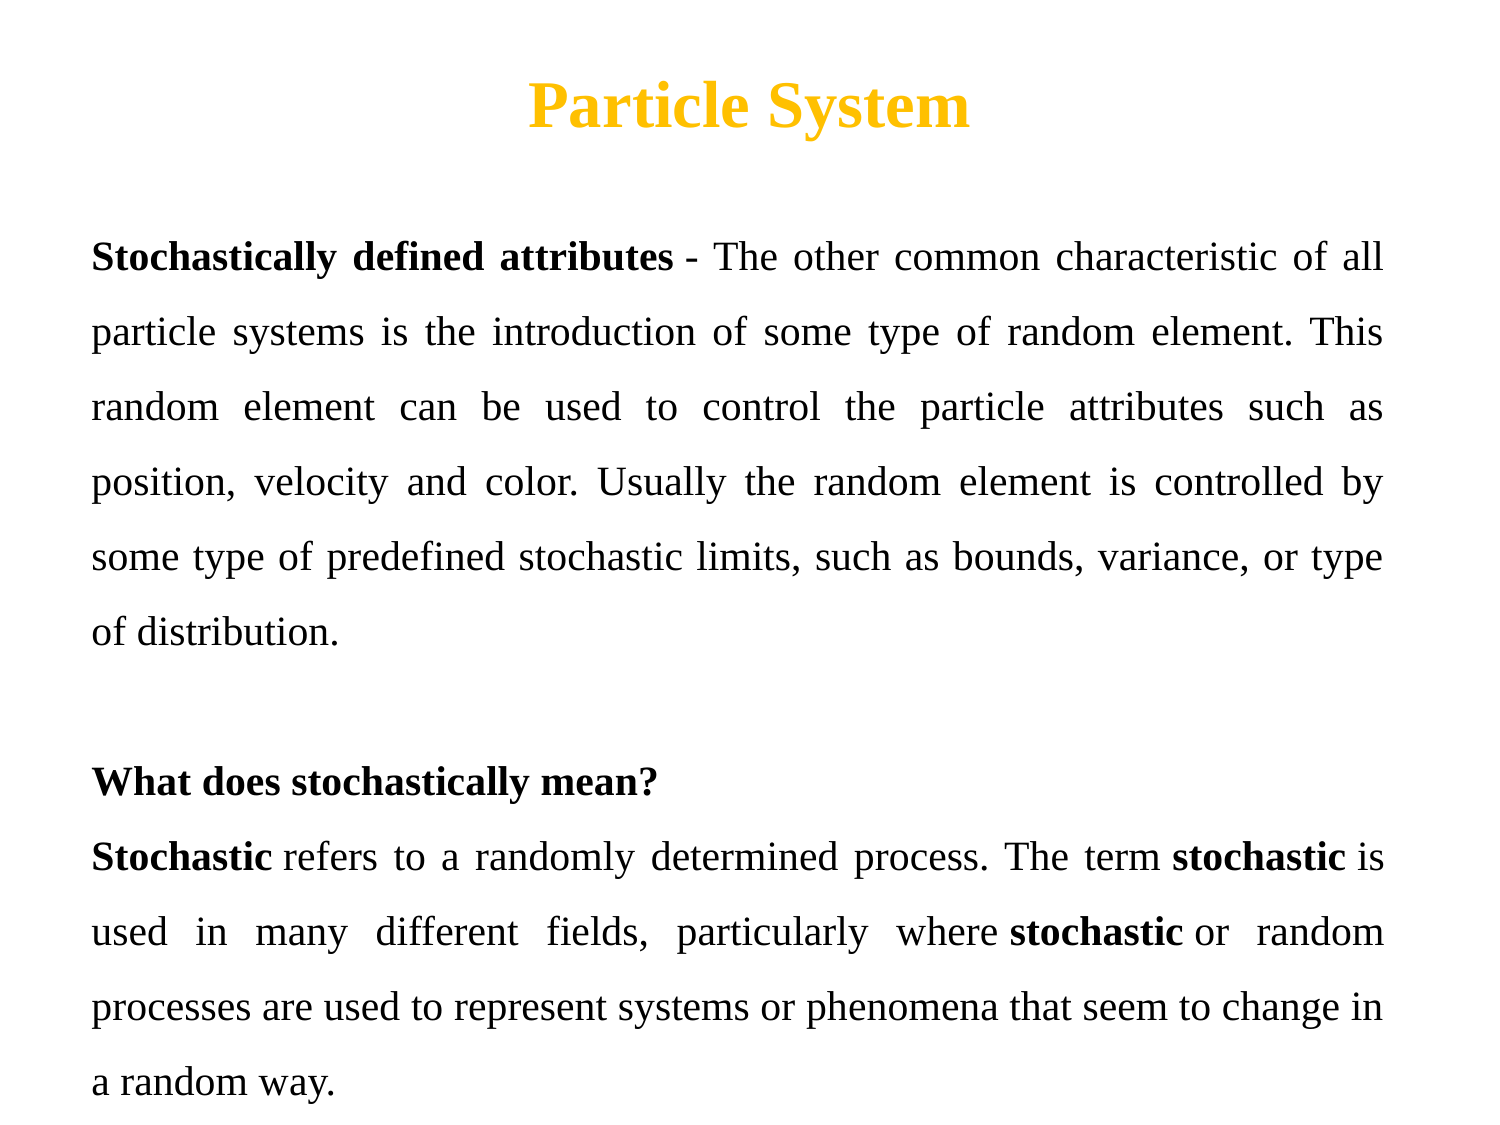

# Particle System
Stochastically defined attributes - The other common characteristic of all particle systems is the introduction of some type of random element. This random element can be used to control the particle attributes such as position, velocity and color. Usually the random element is controlled by some type of predefined stochastic limits, such as bounds, variance, or type of distribution.

What does stochastically mean?
Stochastic refers to a randomly determined process. The term stochastic is used in many different fields, particularly where stochastic or random processes are used to represent systems or phenomena that seem to change in a random way.